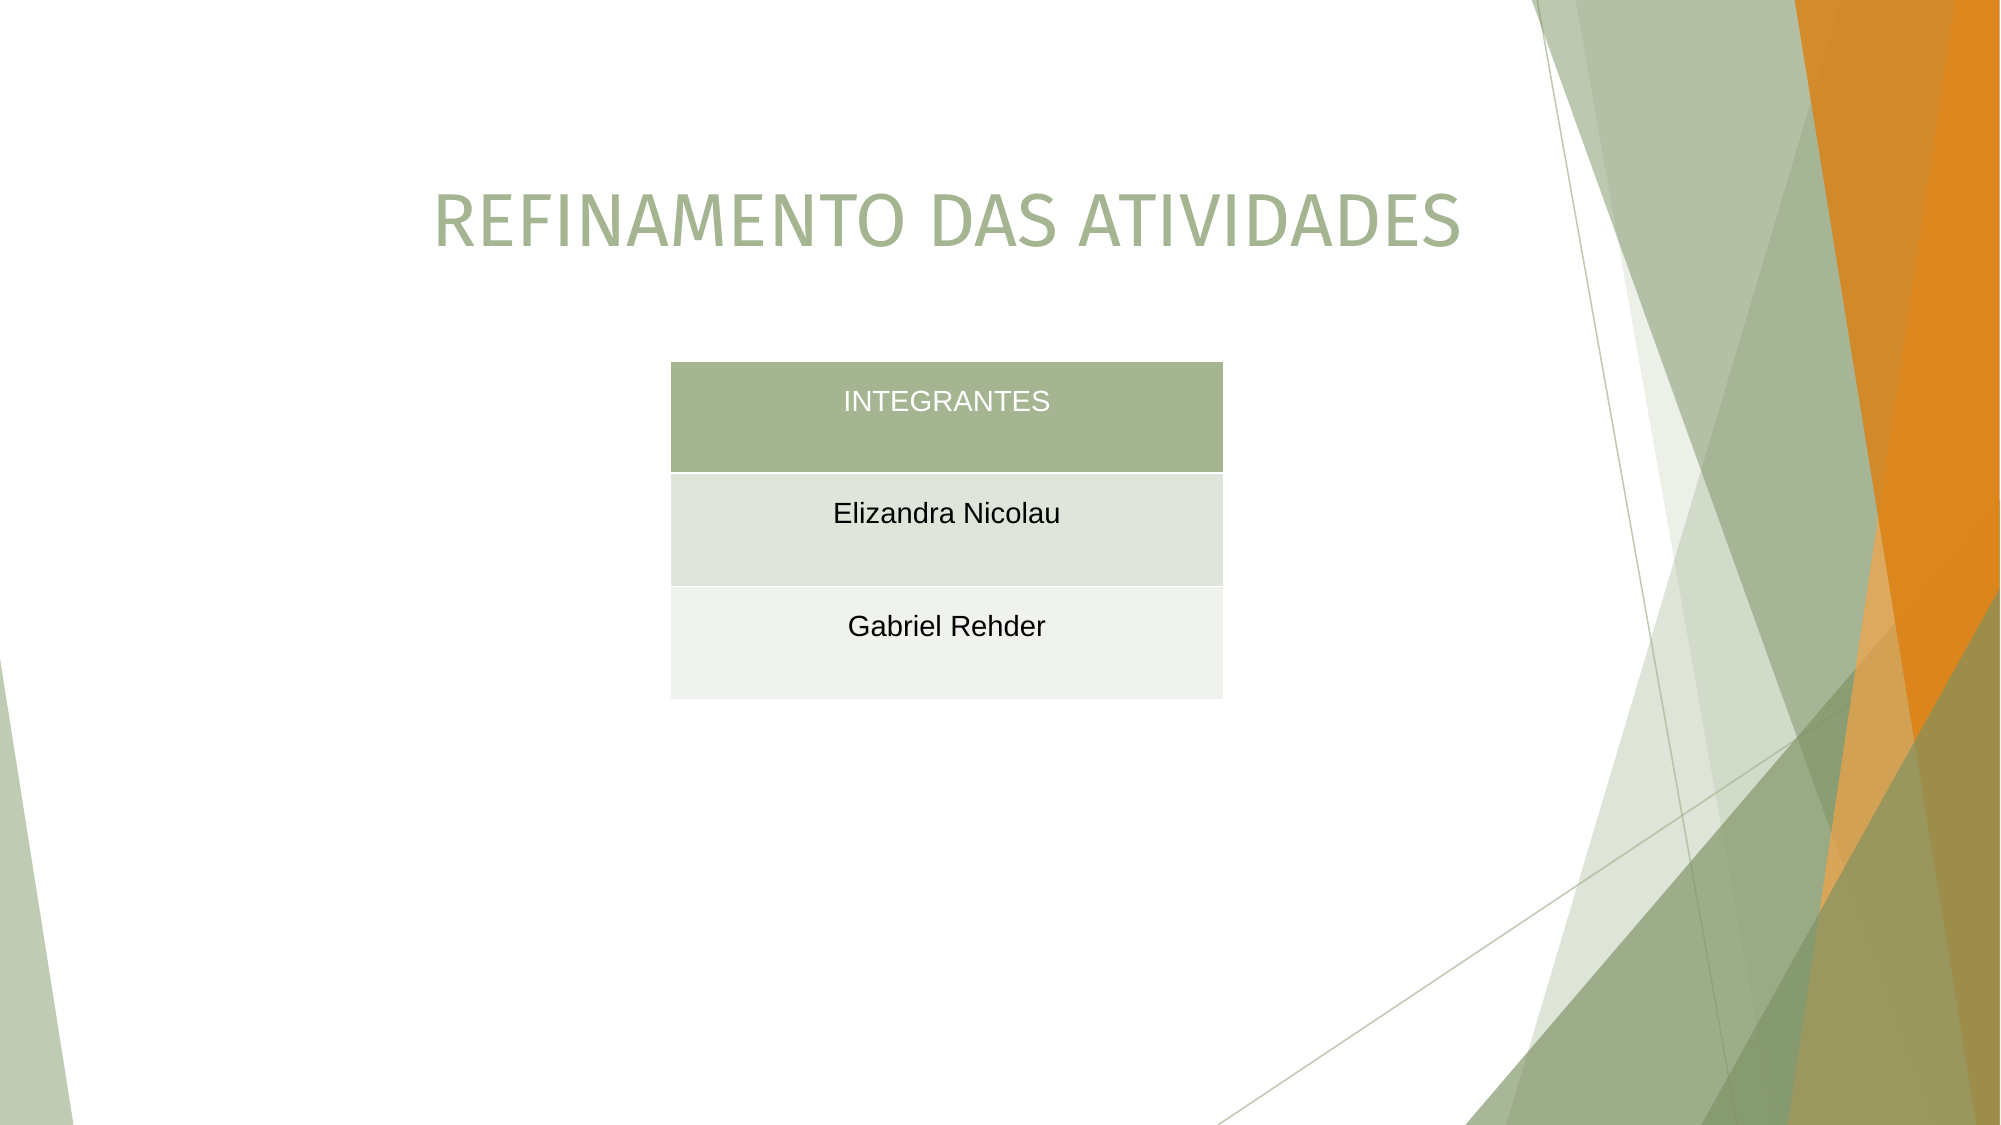

# REFINAMENTO DAS ATIVIDADES
| INTEGRANTES |
| --- |
| Elizandra Nicolau |
| Gabriel Rehder |